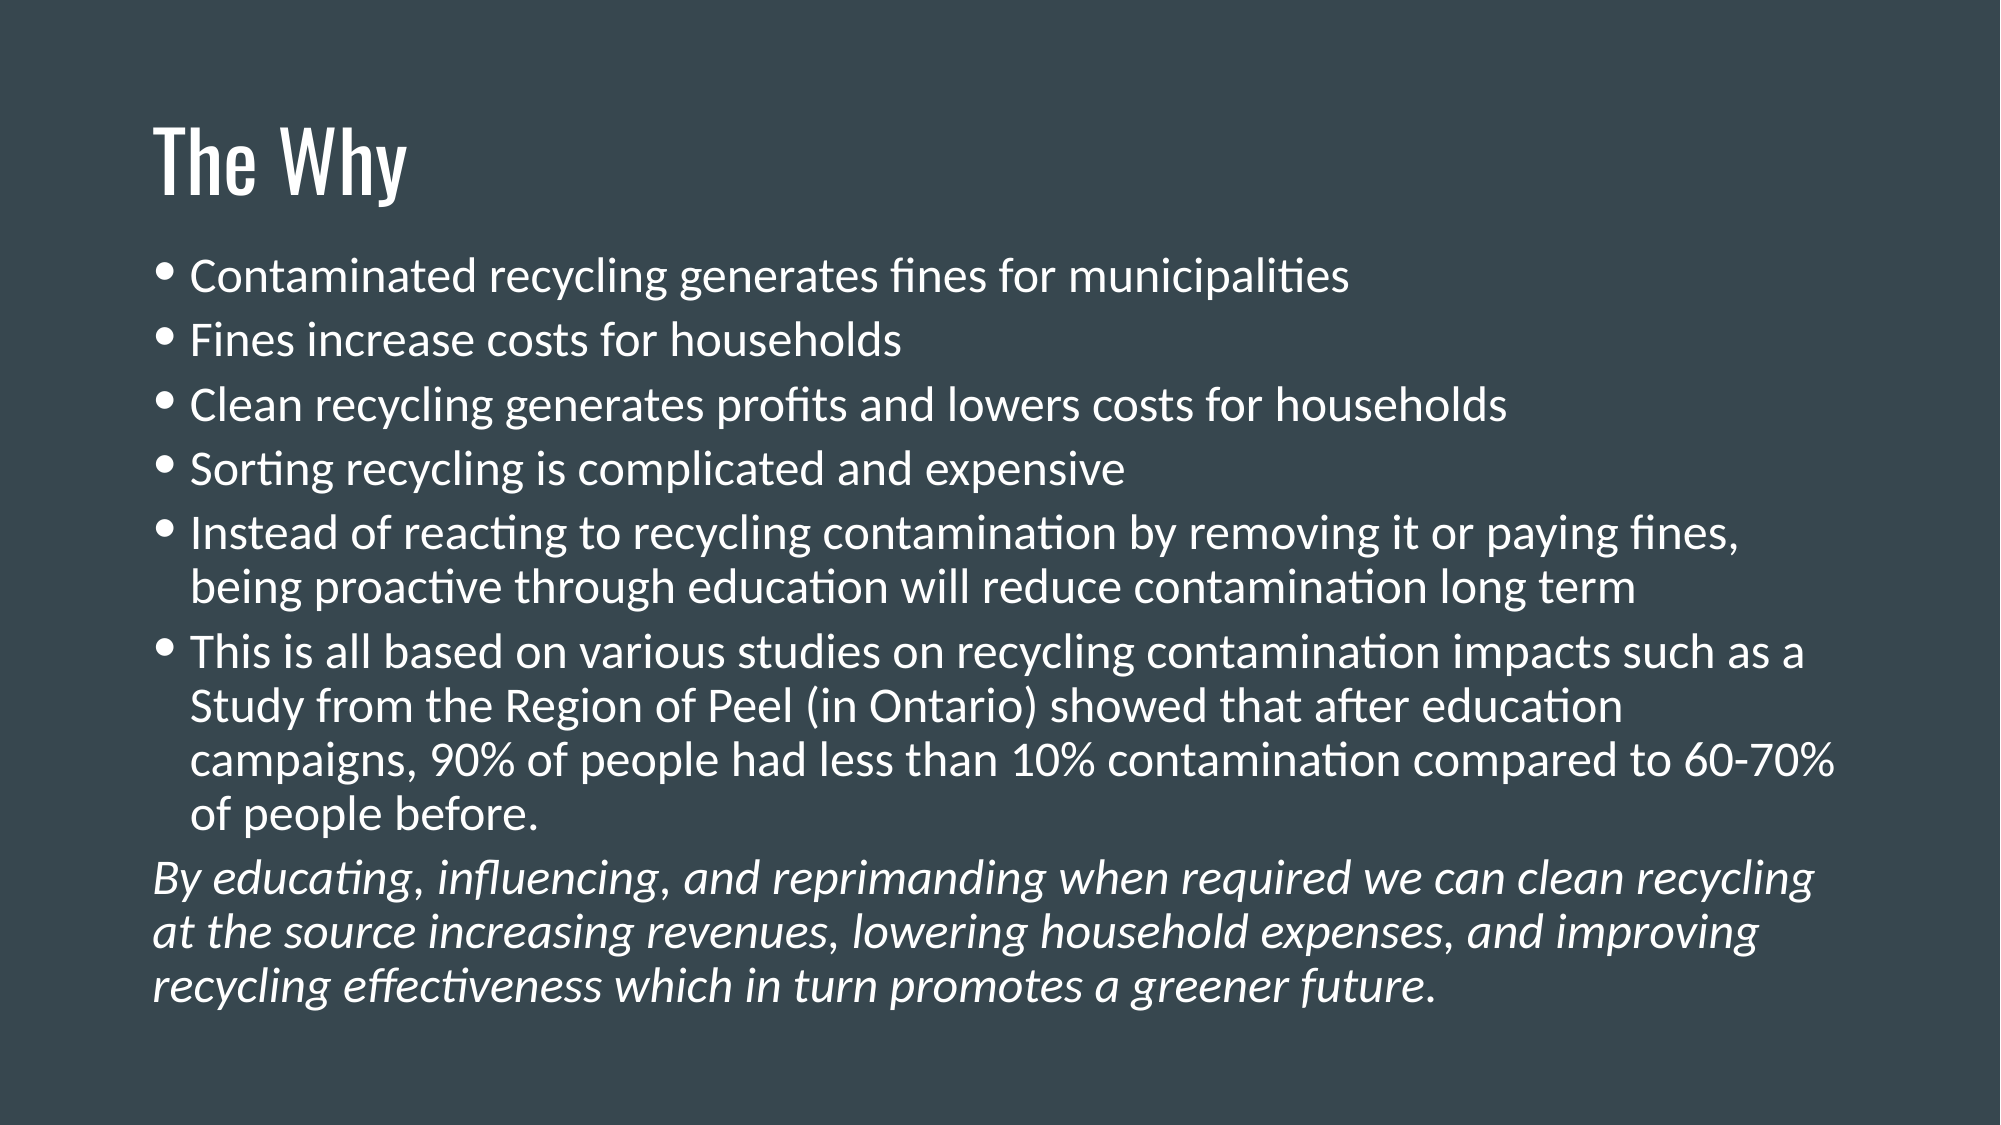

# The Why
Contaminated recycling generates fines for municipalities
Fines increase costs for households
Clean recycling generates profits and lowers costs for households
Sorting recycling is complicated and expensive
Instead of reacting to recycling contamination by removing it or paying fines, being proactive through education will reduce contamination long term
This is all based on various studies on recycling contamination impacts such as a Study from the Region of Peel (in Ontario) showed that after education campaigns, 90% of people had less than 10% contamination compared to 60-70% of people before.
By educating, influencing, and reprimanding when required we can clean recycling at the source increasing revenues, lowering household expenses, and improving recycling effectiveness which in turn promotes a greener future.